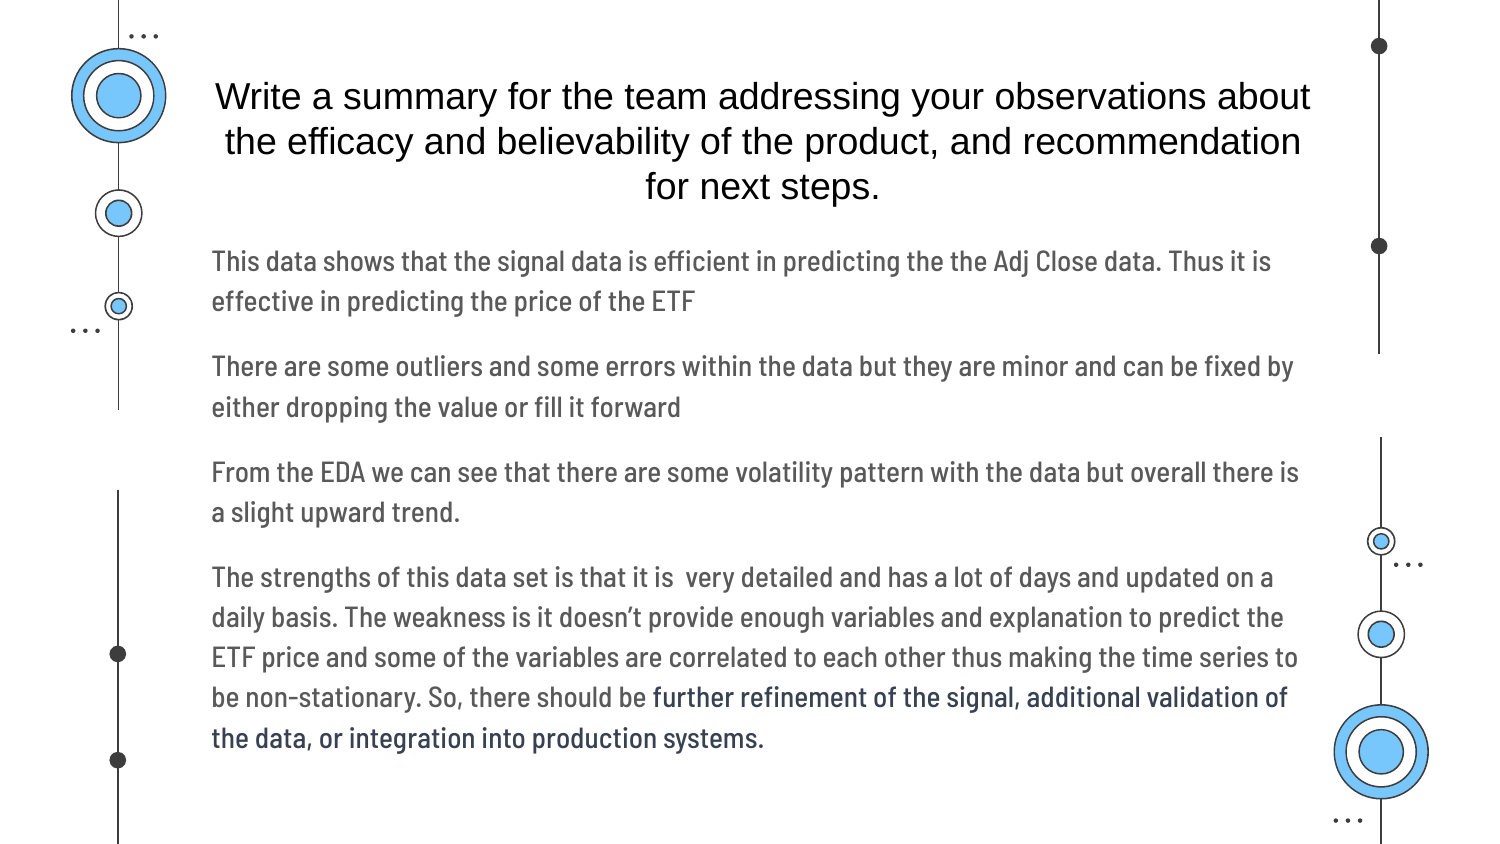

# Write a summary for the team addressing your observations about the efficacy and believability of the product, and recommendation for next steps.

This data shows that the signal data is efficient in predicting the the Adj Close data. Thus it is effective in predicting the price of the ETF
There are some outliers and some errors within the data but they are minor and can be fixed by either dropping the value or fill it forward
From the EDA we can see that there are some volatility pattern with the data but overall there is a slight upward trend.
The strengths of this data set is that it is  very detailed and has a lot of days and updated on a daily basis. The weakness is it doesn’t provide enough variables and explanation to predict the ETF price and some of the variables are correlated to each other thus making the time series to be non-stationary. So, there should be further refinement of the signal, additional validation of the data, or integration into production systems.